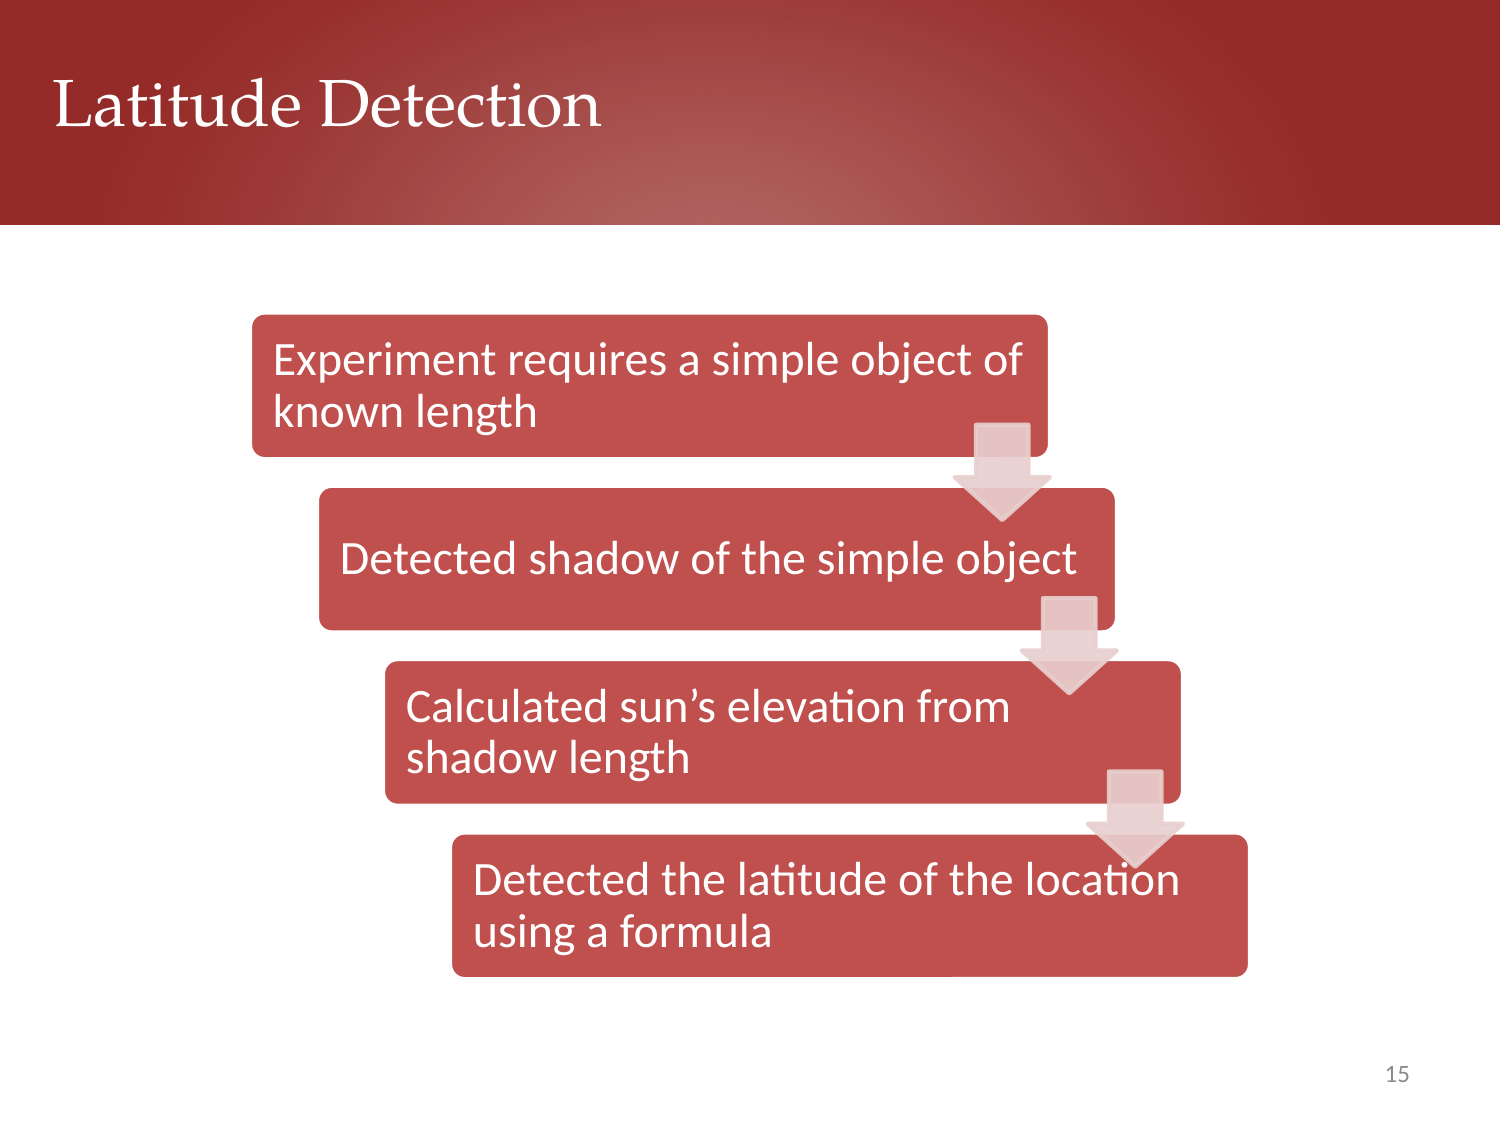

# Latitude Detection
Experiment requires a simple object of known length
Detected shadow of the simple object
Calculated sun’s elevation from shadow length
Detected the latitude of the location using a formula

15